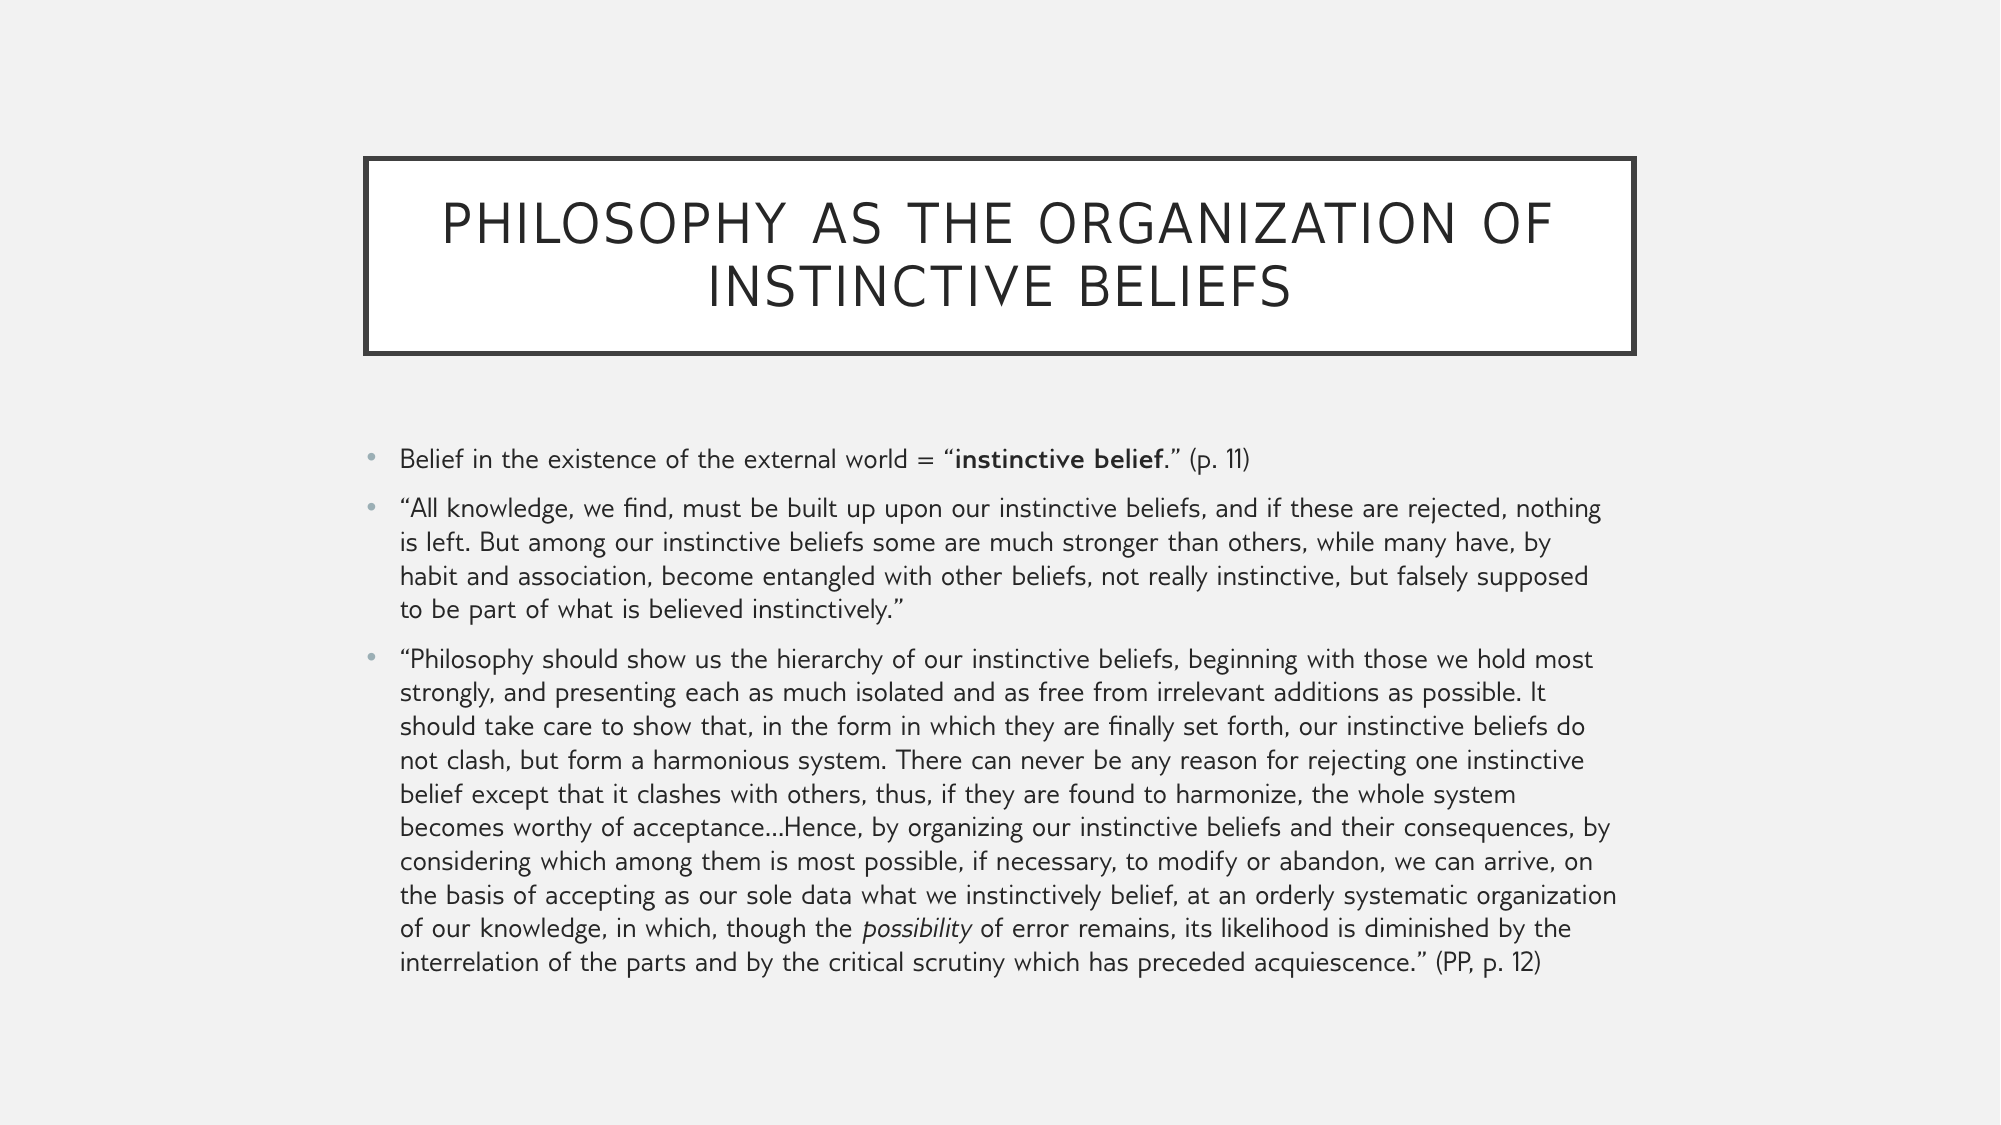

# Philosophy as the organization of instinctive beliefs
Belief in the existence of the external world = “instinctive belief.” (p. 11)
“All knowledge, we find, must be built up upon our instinctive beliefs, and if these are rejected, nothing is left. But among our instinctive beliefs some are much stronger than others, while many have, by habit and association, become entangled with other beliefs, not really instinctive, but falsely supposed to be part of what is believed instinctively.”
“Philosophy should show us the hierarchy of our instinctive beliefs, beginning with those we hold most strongly, and presenting each as much isolated and as free from irrelevant additions as possible. It should take care to show that, in the form in which they are finally set forth, our instinctive beliefs do not clash, but form a harmonious system. There can never be any reason for rejecting one instinctive belief except that it clashes with others, thus, if they are found to harmonize, the whole system becomes worthy of acceptance…Hence, by organizing our instinctive beliefs and their consequences, by considering which among them is most possible, if necessary, to modify or abandon, we can arrive, on the basis of accepting as our sole data what we instinctively belief, at an orderly systematic organization of our knowledge, in which, though the possibility of error remains, its likelihood is diminished by the interrelation of the parts and by the critical scrutiny which has preceded acquiescence.” (PP, p. 12)